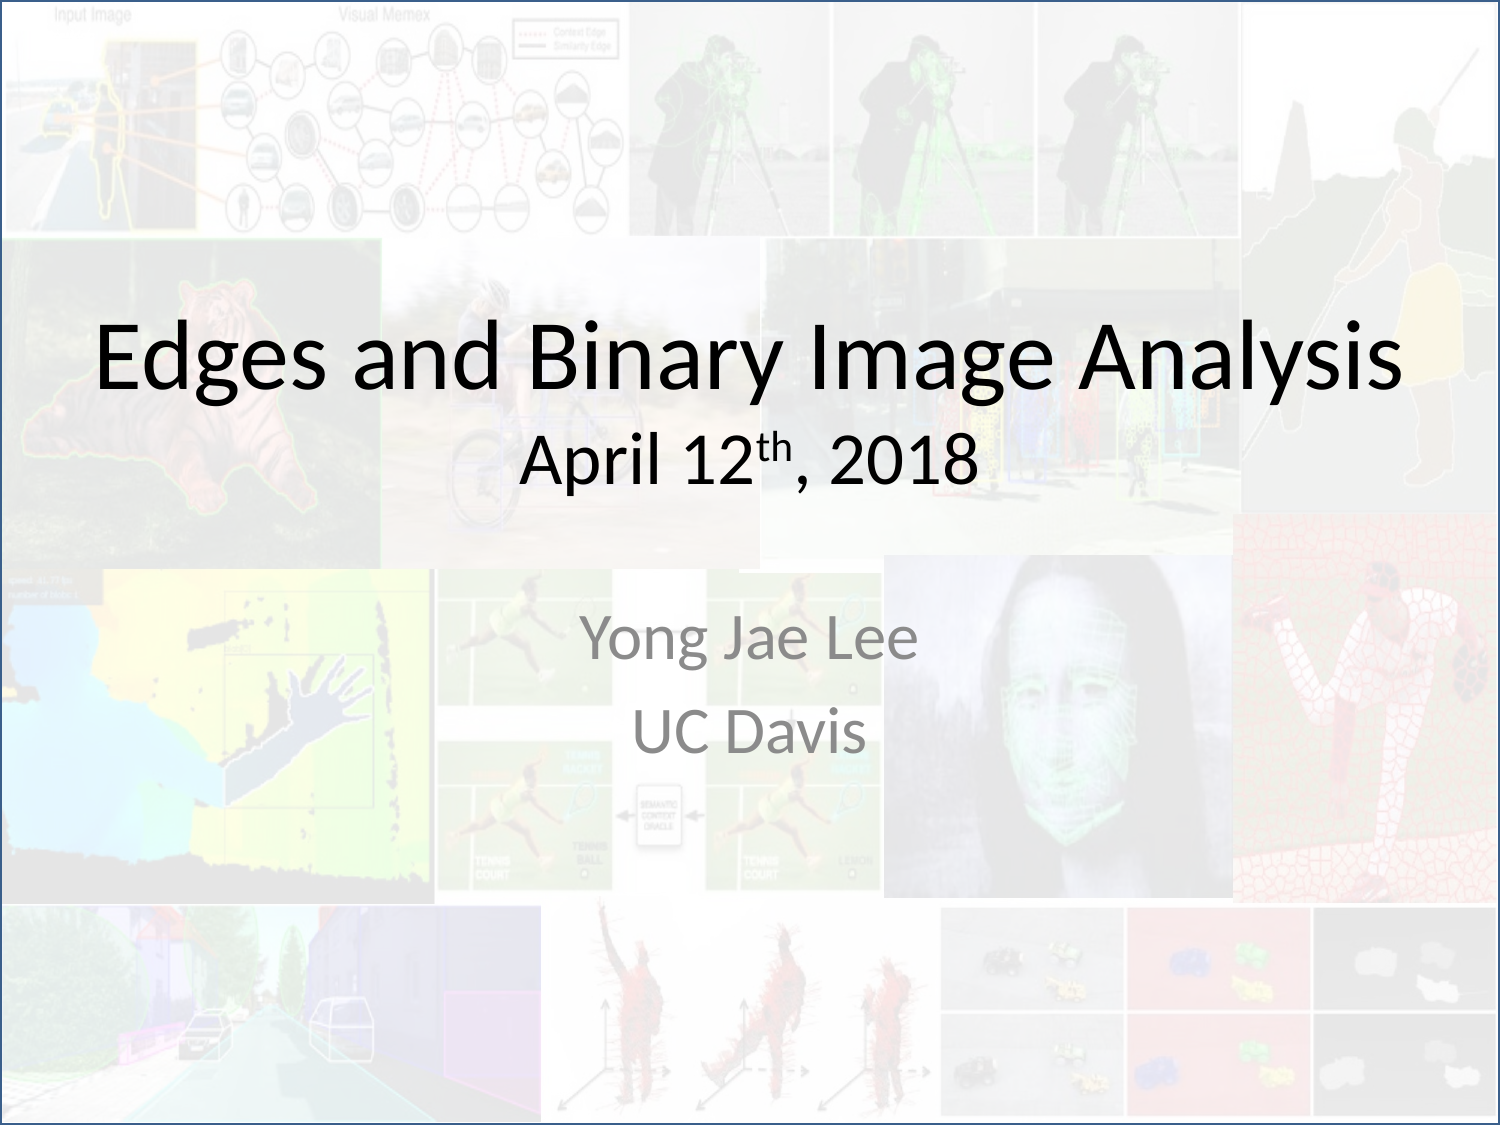

# Edges and Binary Image Analysis April 12th, 2018
Yong Jae Lee
UC Davis